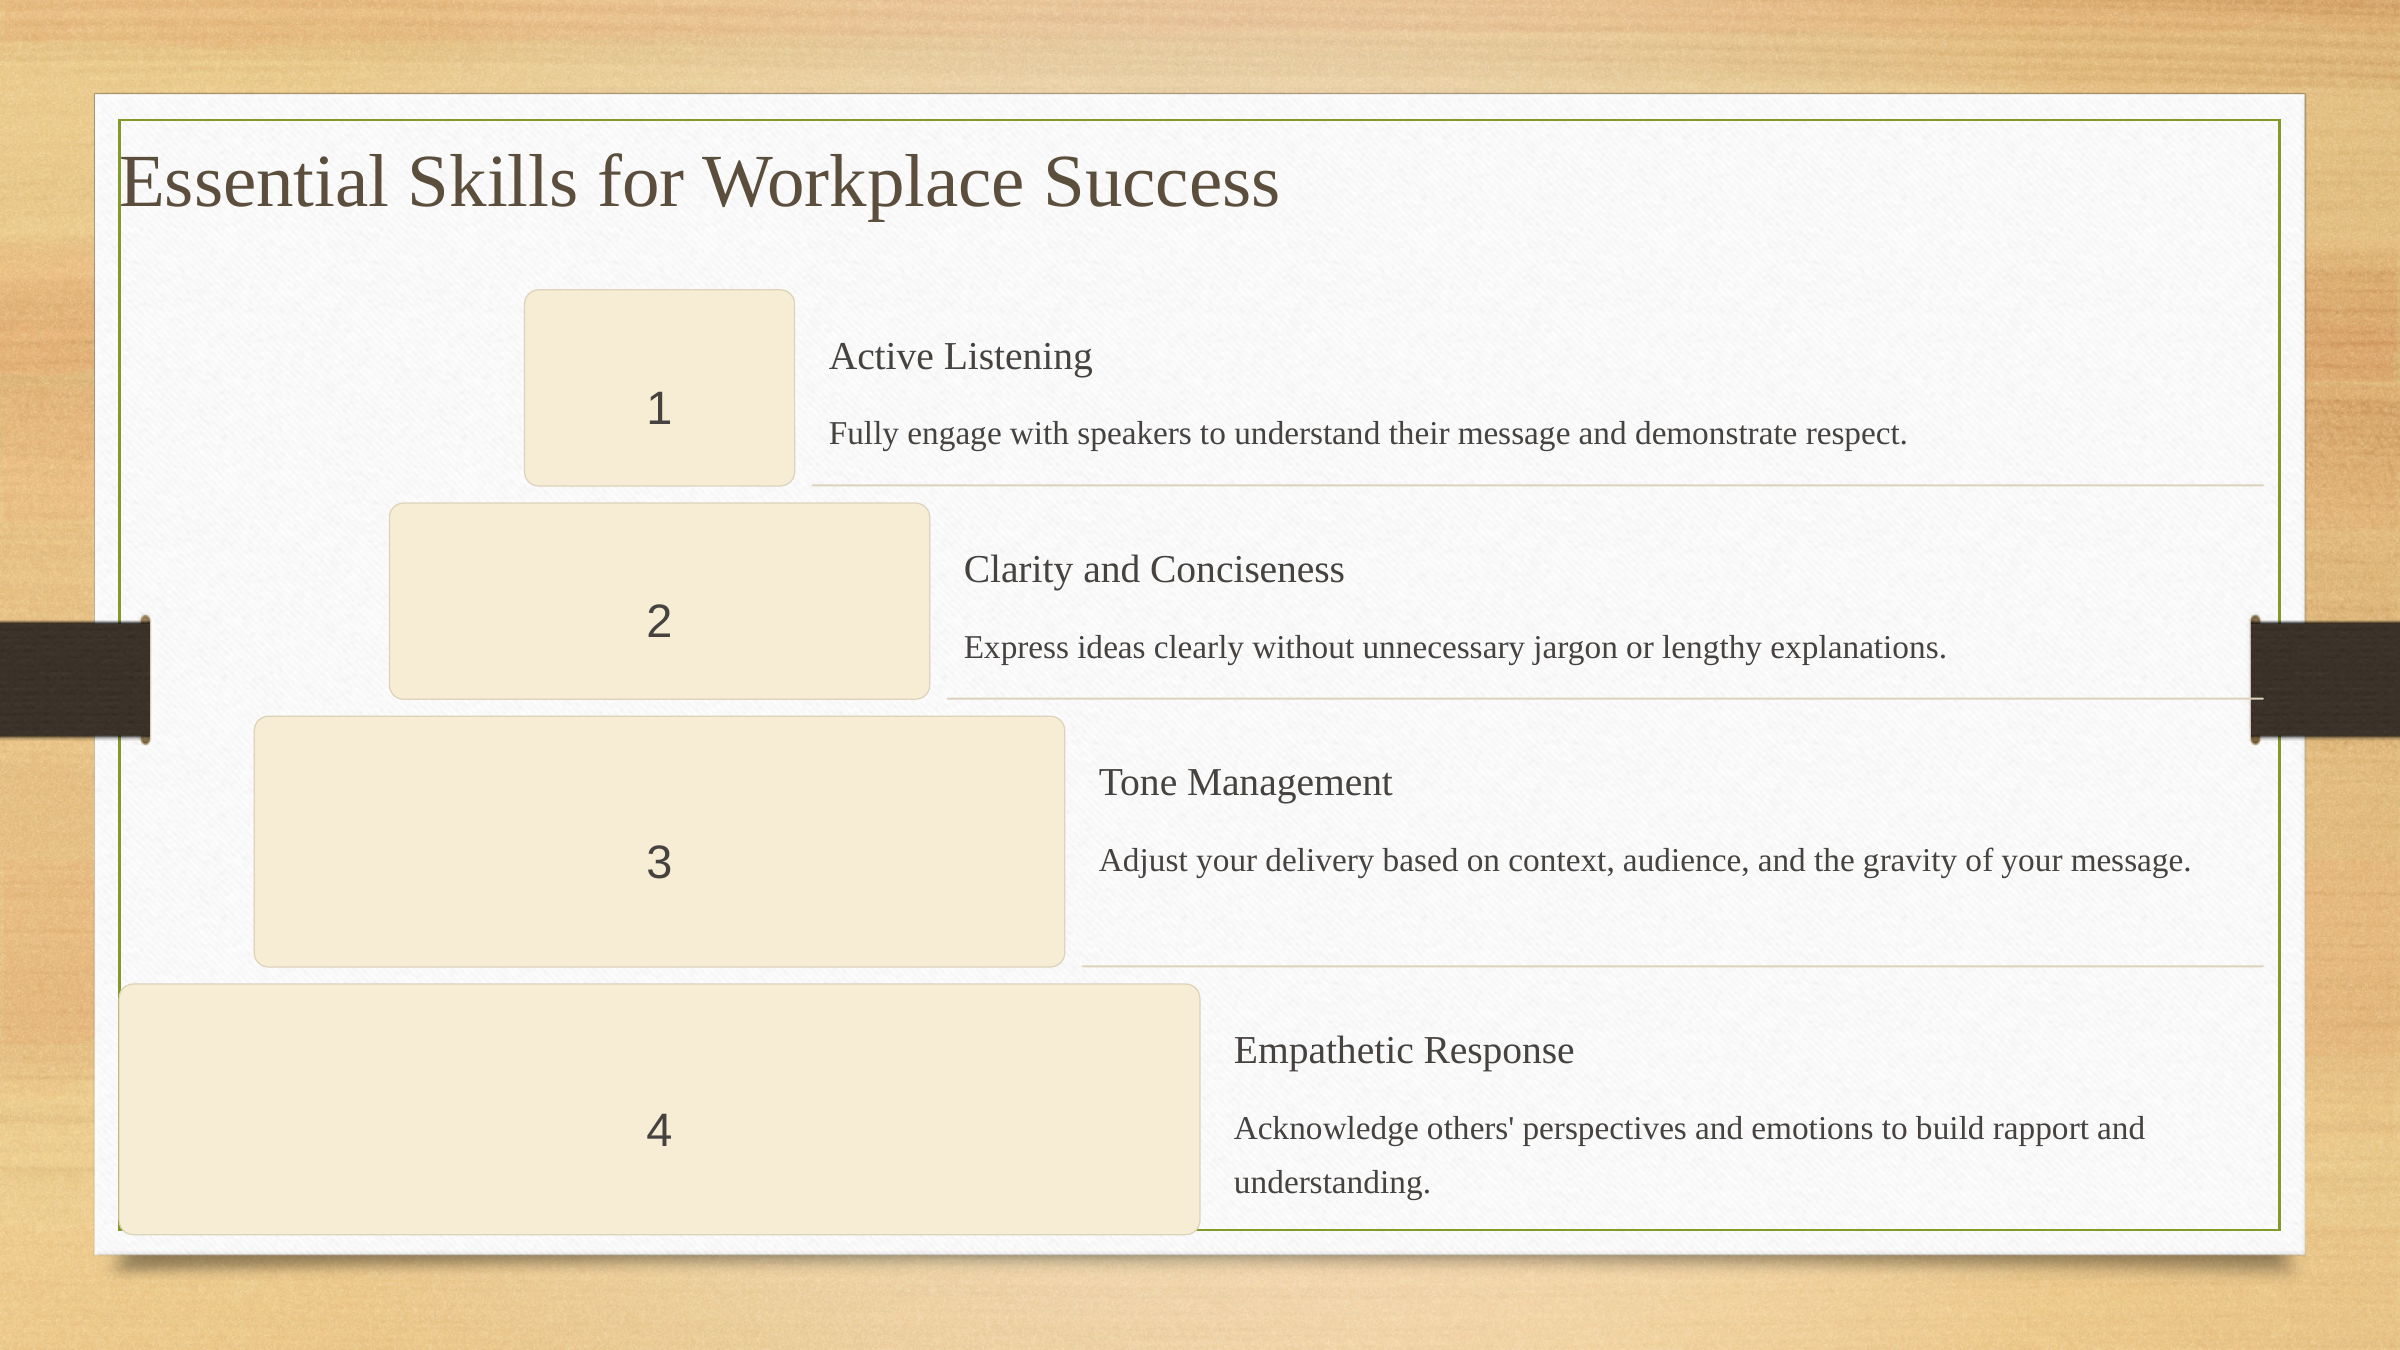

Essential Skills for Workplace Success

Active Listening
1
Fully engage with speakers to understand their message and demonstrate respect.

Clarity and Conciseness
2
Express ideas clearly without unnecessary jargon or lengthy explanations.

Tone Management
3
Adjust your delivery based on context, audience, and the gravity of your message.

Empathetic Response
4
Acknowledge others' perspectives and emotions to build rapport and understanding.